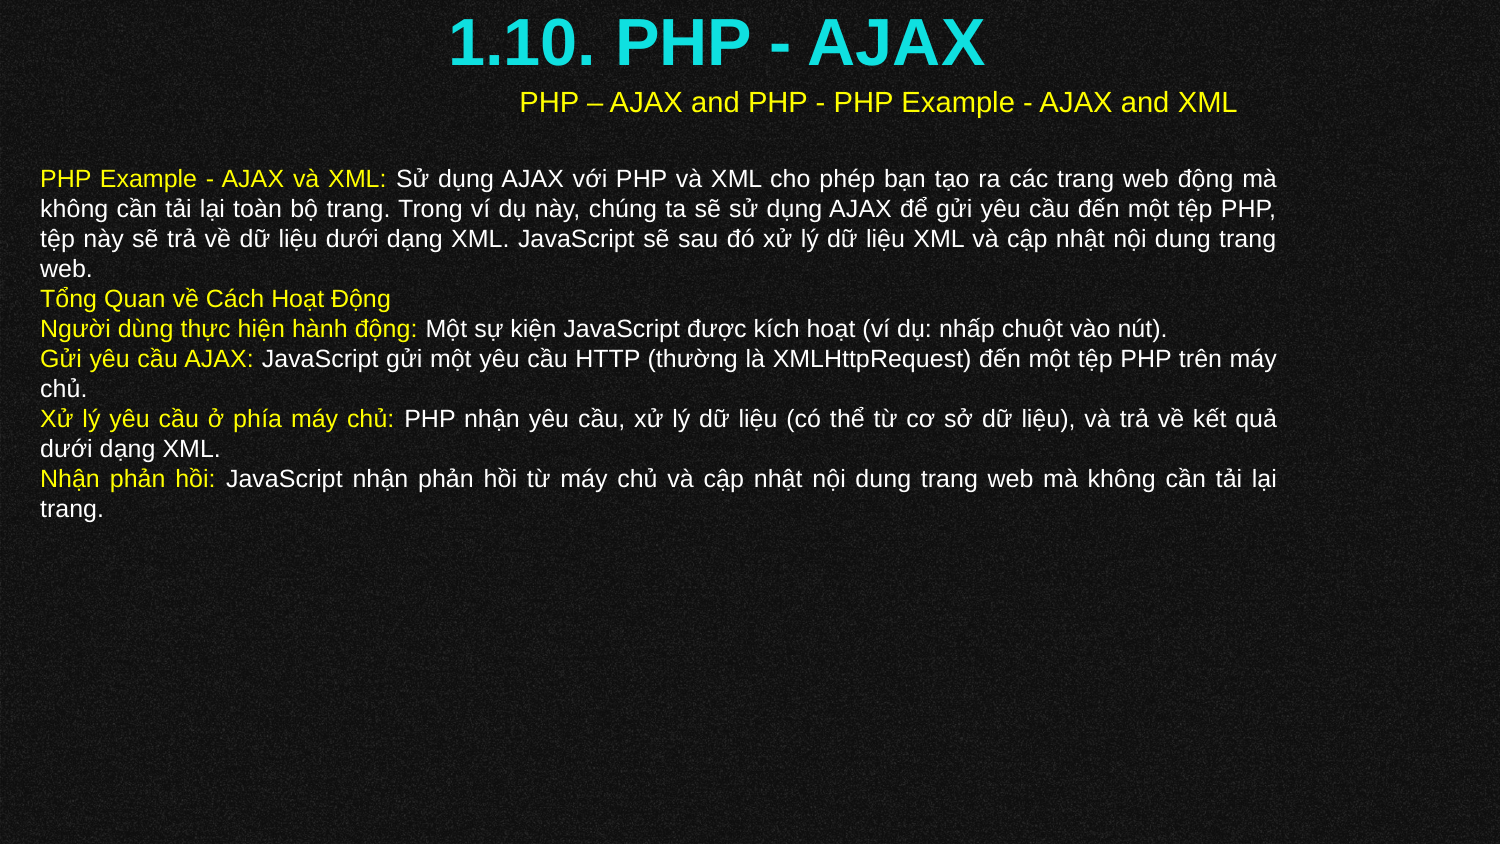

# 1.10. PHP - AJAX
PHP – AJAX and PHP - PHP Example - AJAX and XML

PHP Example - AJAX và XML: Sử dụng AJAX với PHP và XML cho phép bạn tạo ra các trang web động mà không cần tải lại toàn bộ trang. Trong ví dụ này, chúng ta sẽ sử dụng AJAX để gửi yêu cầu đến một tệp PHP, tệp này sẽ trả về dữ liệu dưới dạng XML. JavaScript sẽ sau đó xử lý dữ liệu XML và cập nhật nội dung trang web.
Tổng Quan về Cách Hoạt Động
Người dùng thực hiện hành động: Một sự kiện JavaScript được kích hoạt (ví dụ: nhấp chuột vào nút).
Gửi yêu cầu AJAX: JavaScript gửi một yêu cầu HTTP (thường là XMLHttpRequest) đến một tệp PHP trên máy chủ.
Xử lý yêu cầu ở phía máy chủ: PHP nhận yêu cầu, xử lý dữ liệu (có thể từ cơ sở dữ liệu), và trả về kết quả dưới dạng XML.
Nhận phản hồi: JavaScript nhận phản hồi từ máy chủ và cập nhật nội dung trang web mà không cần tải lại trang.